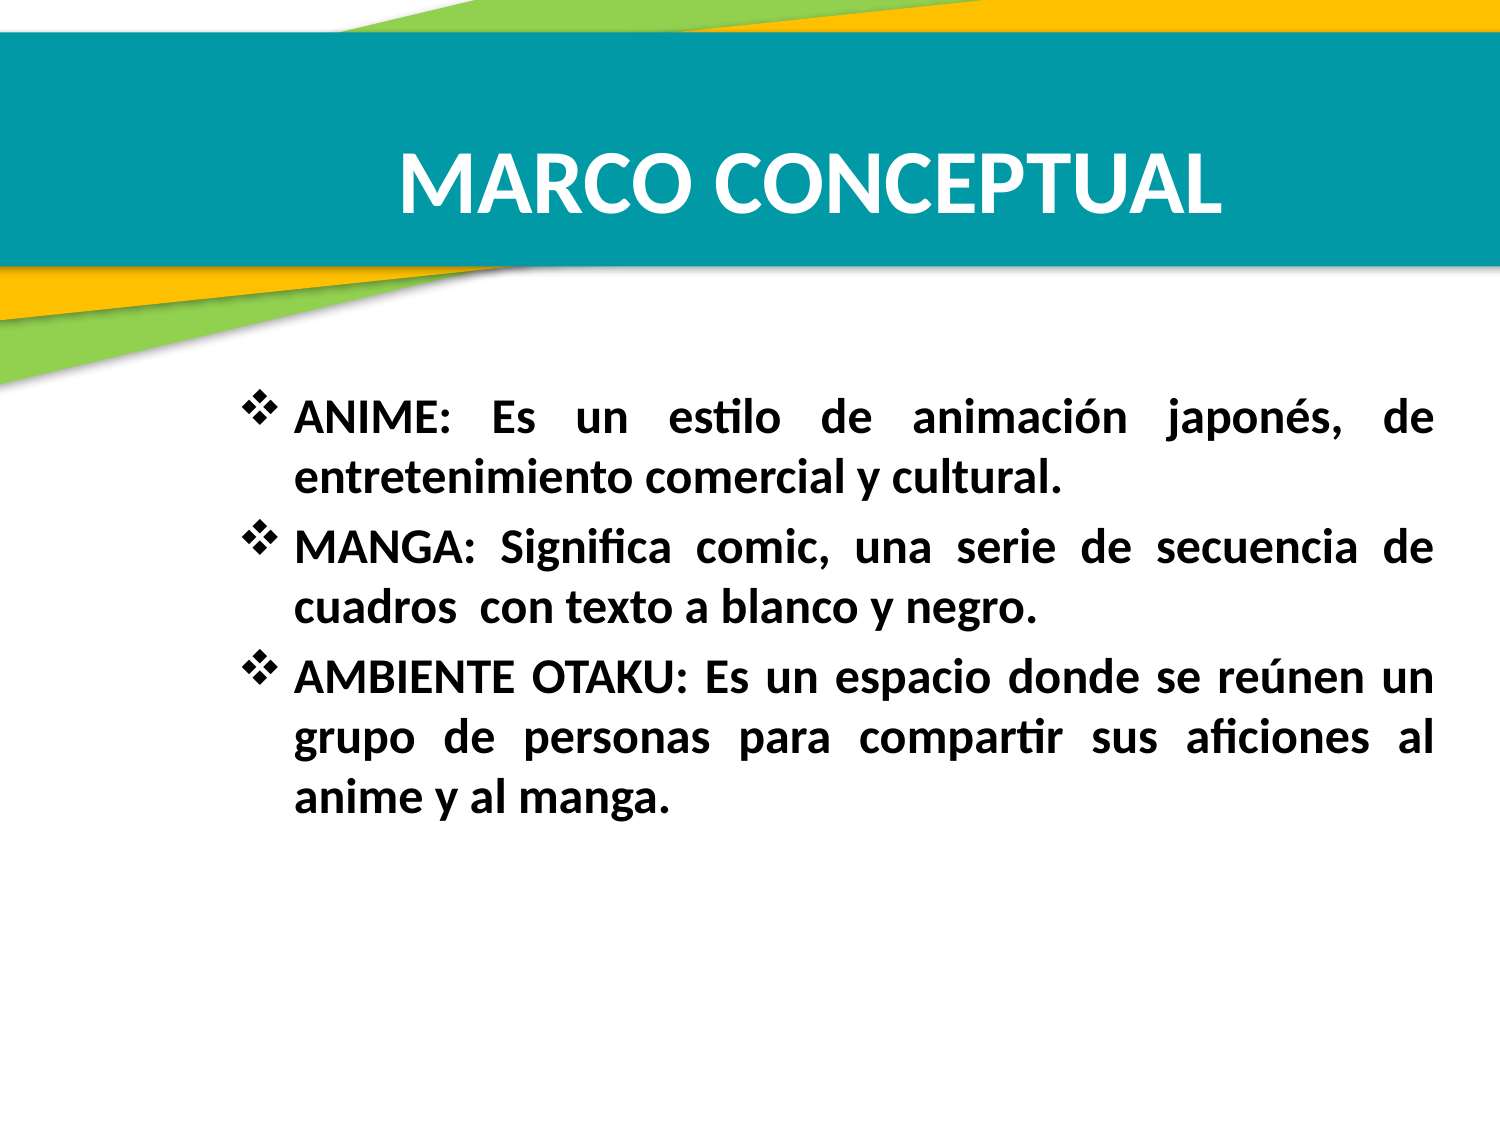

MARCO CONCEPTUAL
ANIME: Es un estilo de animación japonés, de entretenimiento comercial y cultural.
MANGA: Significa comic, una serie de secuencia de cuadros  con texto a blanco y negro.
AMBIENTE OTAKU: Es un espacio donde se reúnen un grupo de personas para compartir sus aficiones al anime y al manga.